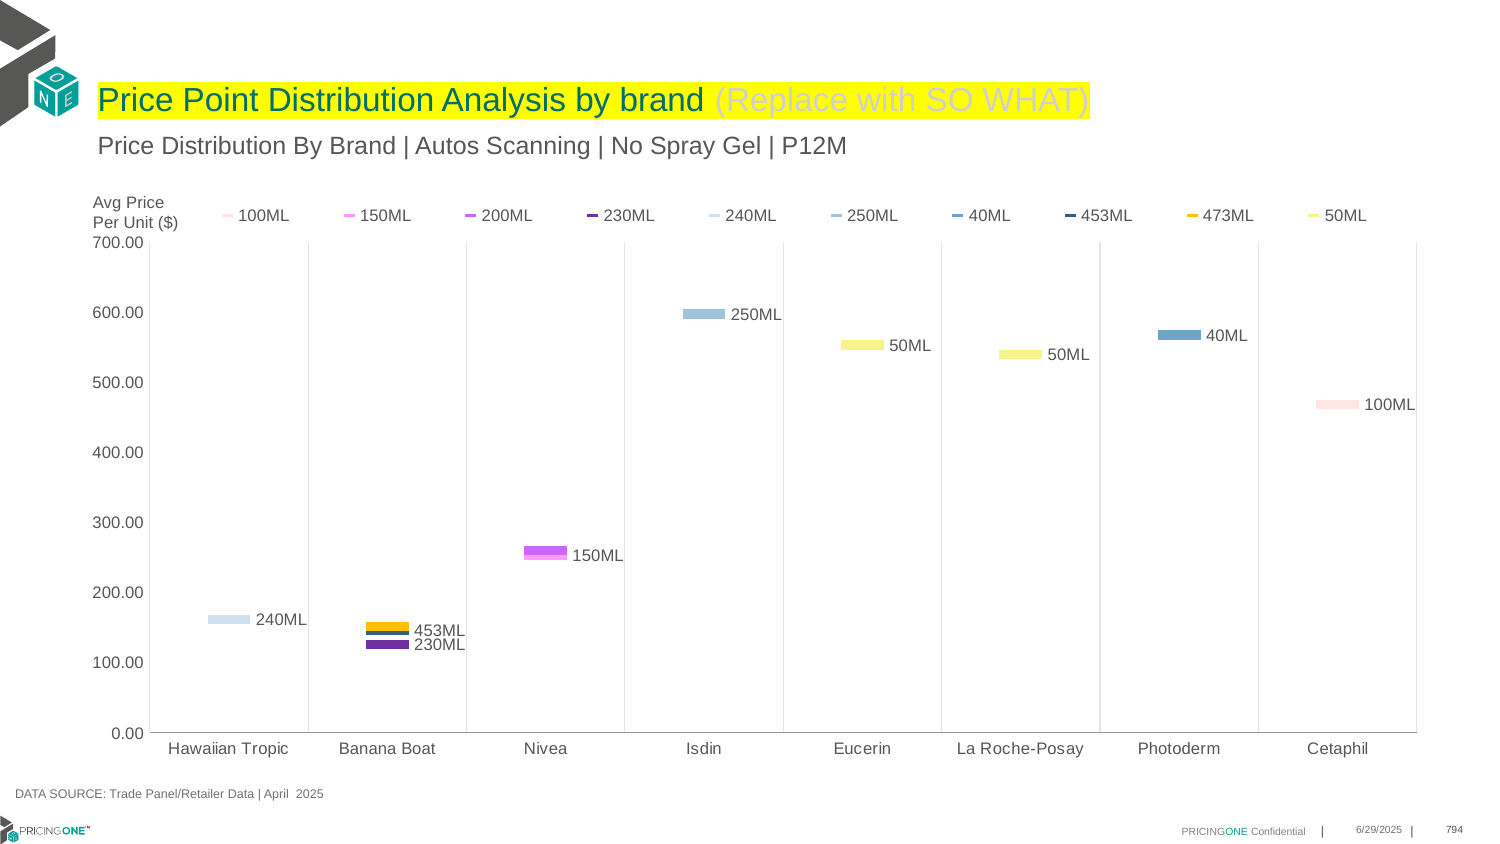

# Price Point Distribution Analysis by brand (Replace with SO WHAT)
Price Distribution By Brand | Autos Scanning | No Spray Gel | P12M

### Chart

| Category | 100ML | 150ML | 200ML | 230ML | 240ML | 250ML | 40ML | 453ML | 473ML | 50ML |
|---|---|---|---|---|---|---|---|---|---|---|
| Hawaiian Tropic | None | None | None | None | 161.5934 | None | None | None | None | None |
| Banana Boat | None | None | None | 126.156 | None | None | None | 146.5764 | 151.8739 | None |
| Nivea | None | 253.576 | 259.8834 | None | None | None | None | None | None | None |
| Isdin | None | None | None | None | None | 597.3412 | None | None | None | None |
| Eucerin | None | None | None | None | None | None | None | None | None | 552.8798 |
| La Roche-Posay | None | None | None | None | None | None | None | None | None | 539.39 |
| Photoderm | None | None | None | None | None | None | 567.2019 | None | None | None |
| Cetaphil | 467.9675 | None | None | None | None | None | None | None | None | None |
Avg Price
Per Unit ($)
DATA SOURCE: Trade Panel/Retailer Data | April  2025
6/29/2025
794